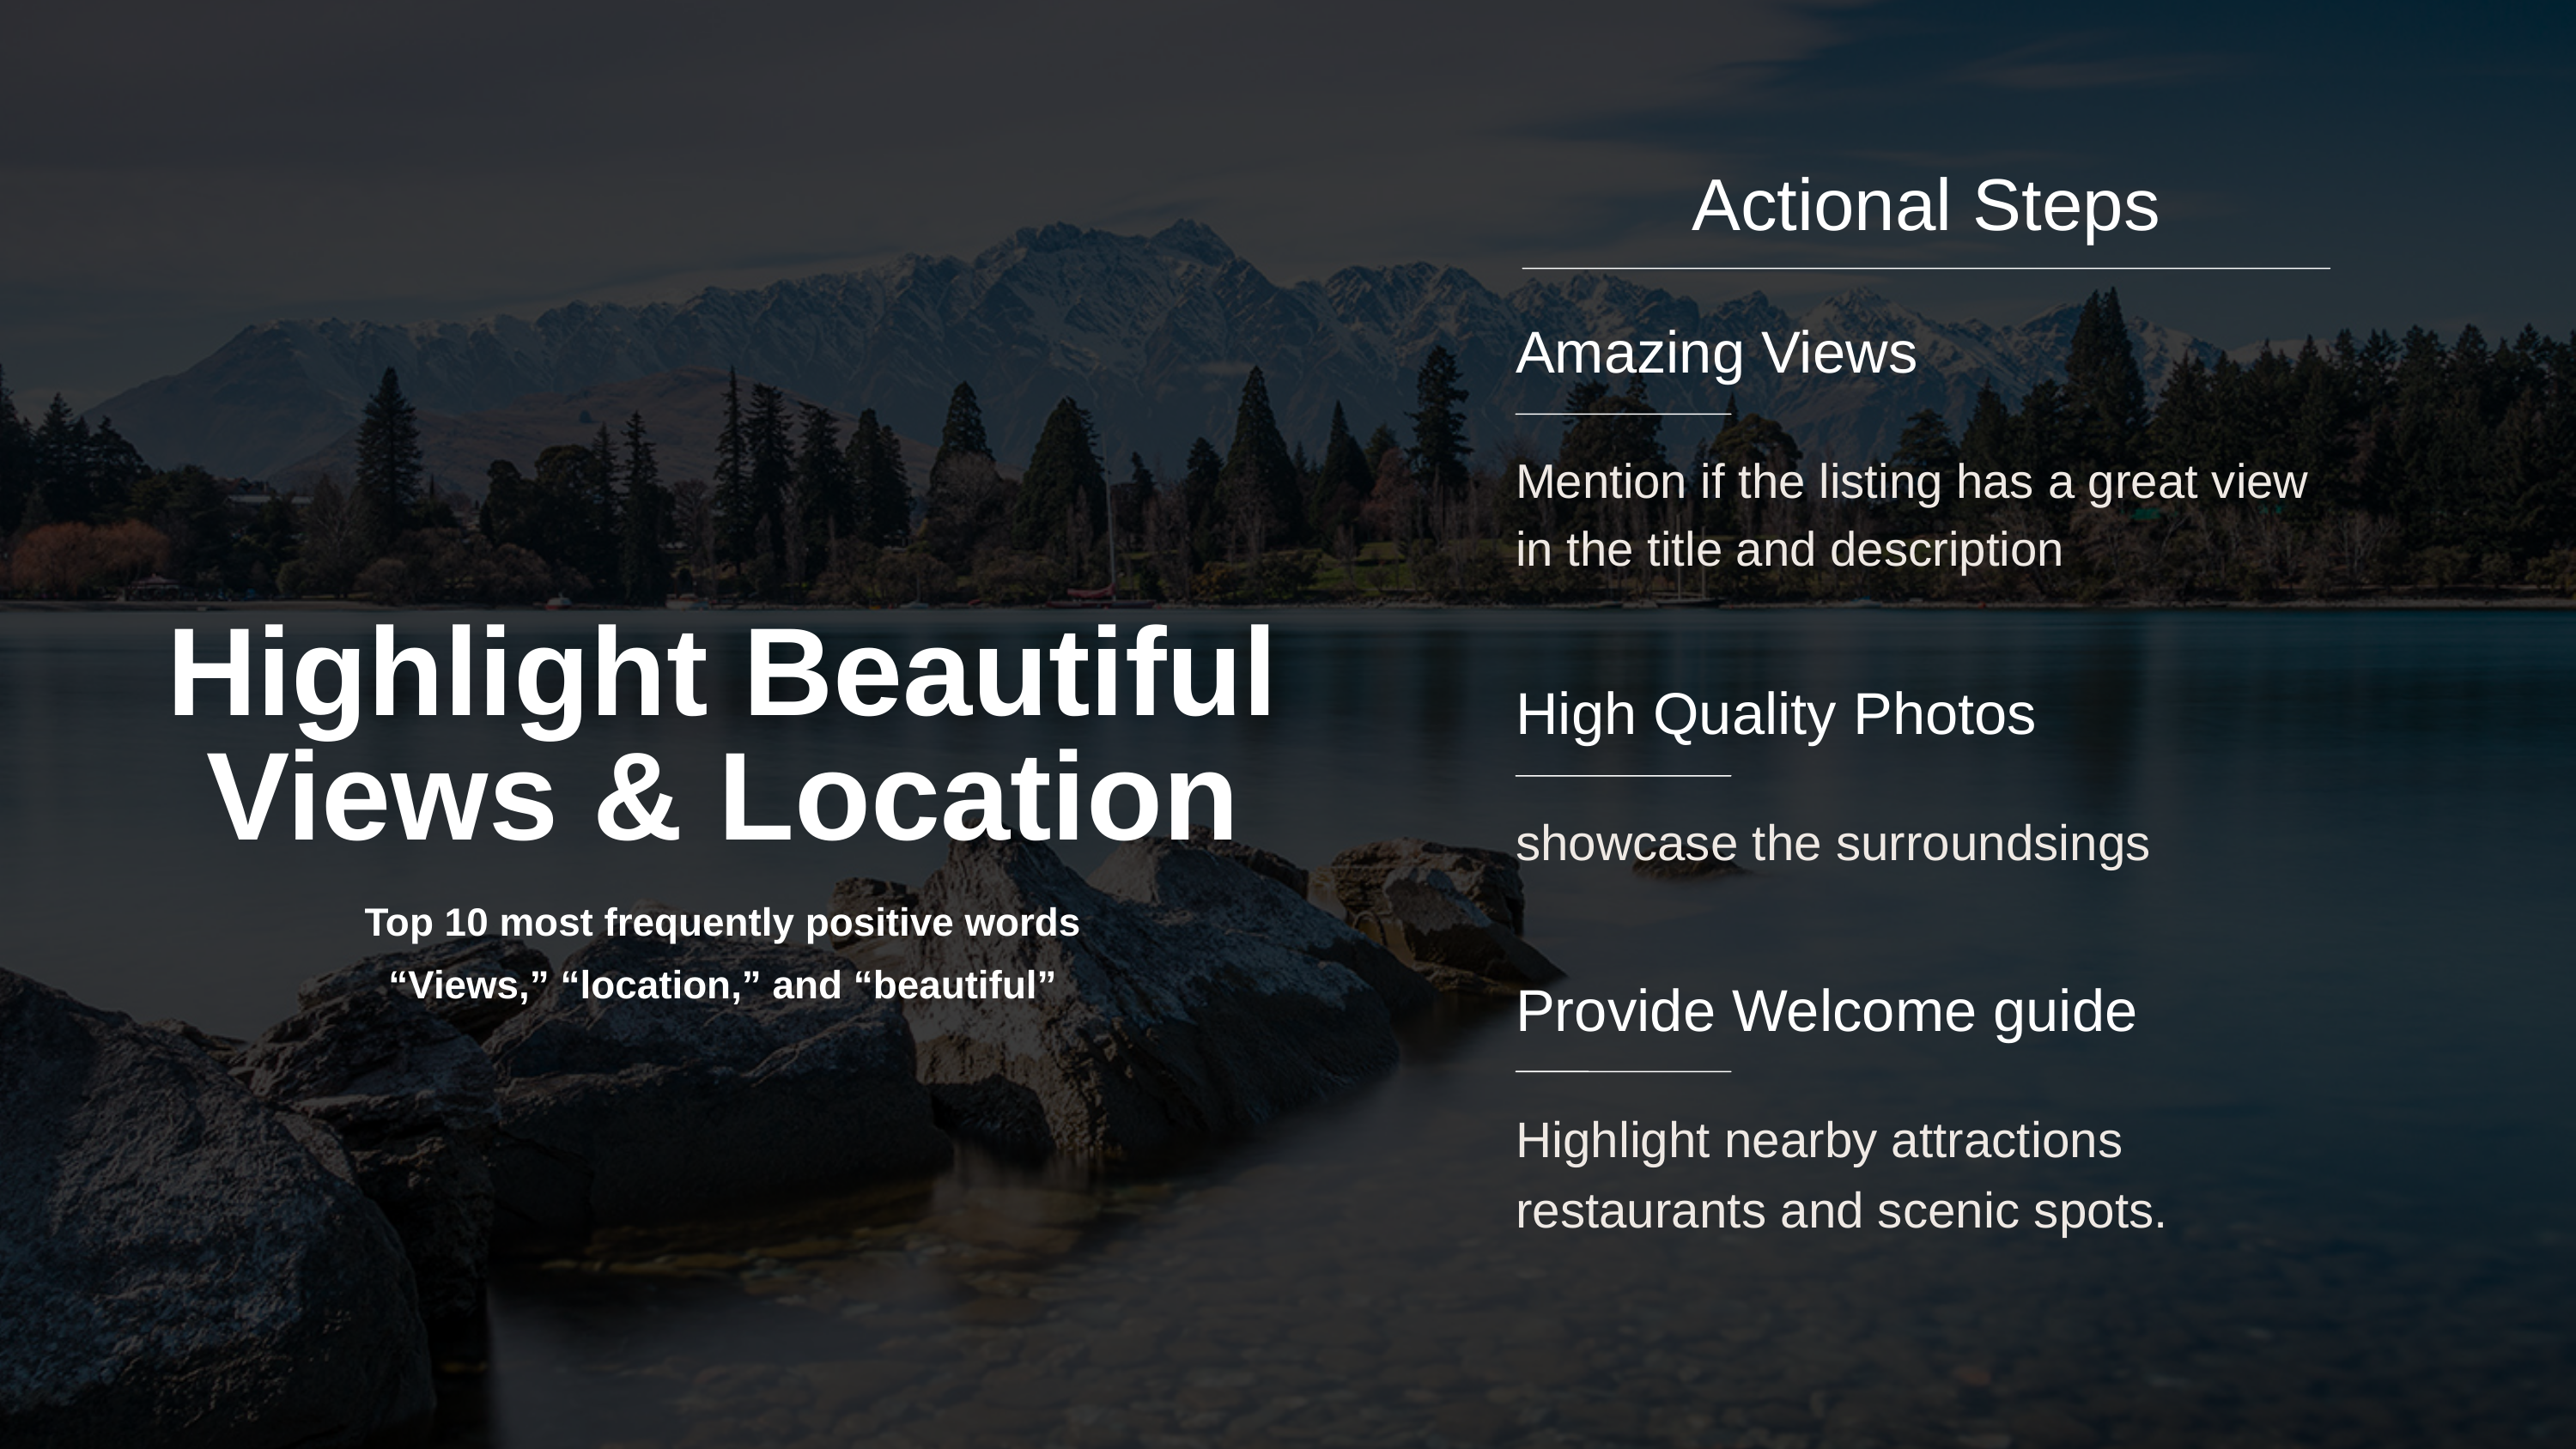

Actional Steps

Amazing Views

Mention if the listing has a great view
in the title and description
Highlight Beautiful Views & Location
High Quality Photos

showcase the surroundsings
Top 10 most frequently positive words
“Views,” “location,” and “beautiful”
Provide Welcome guide

Highlight nearby attractions restaurants and scenic spots.